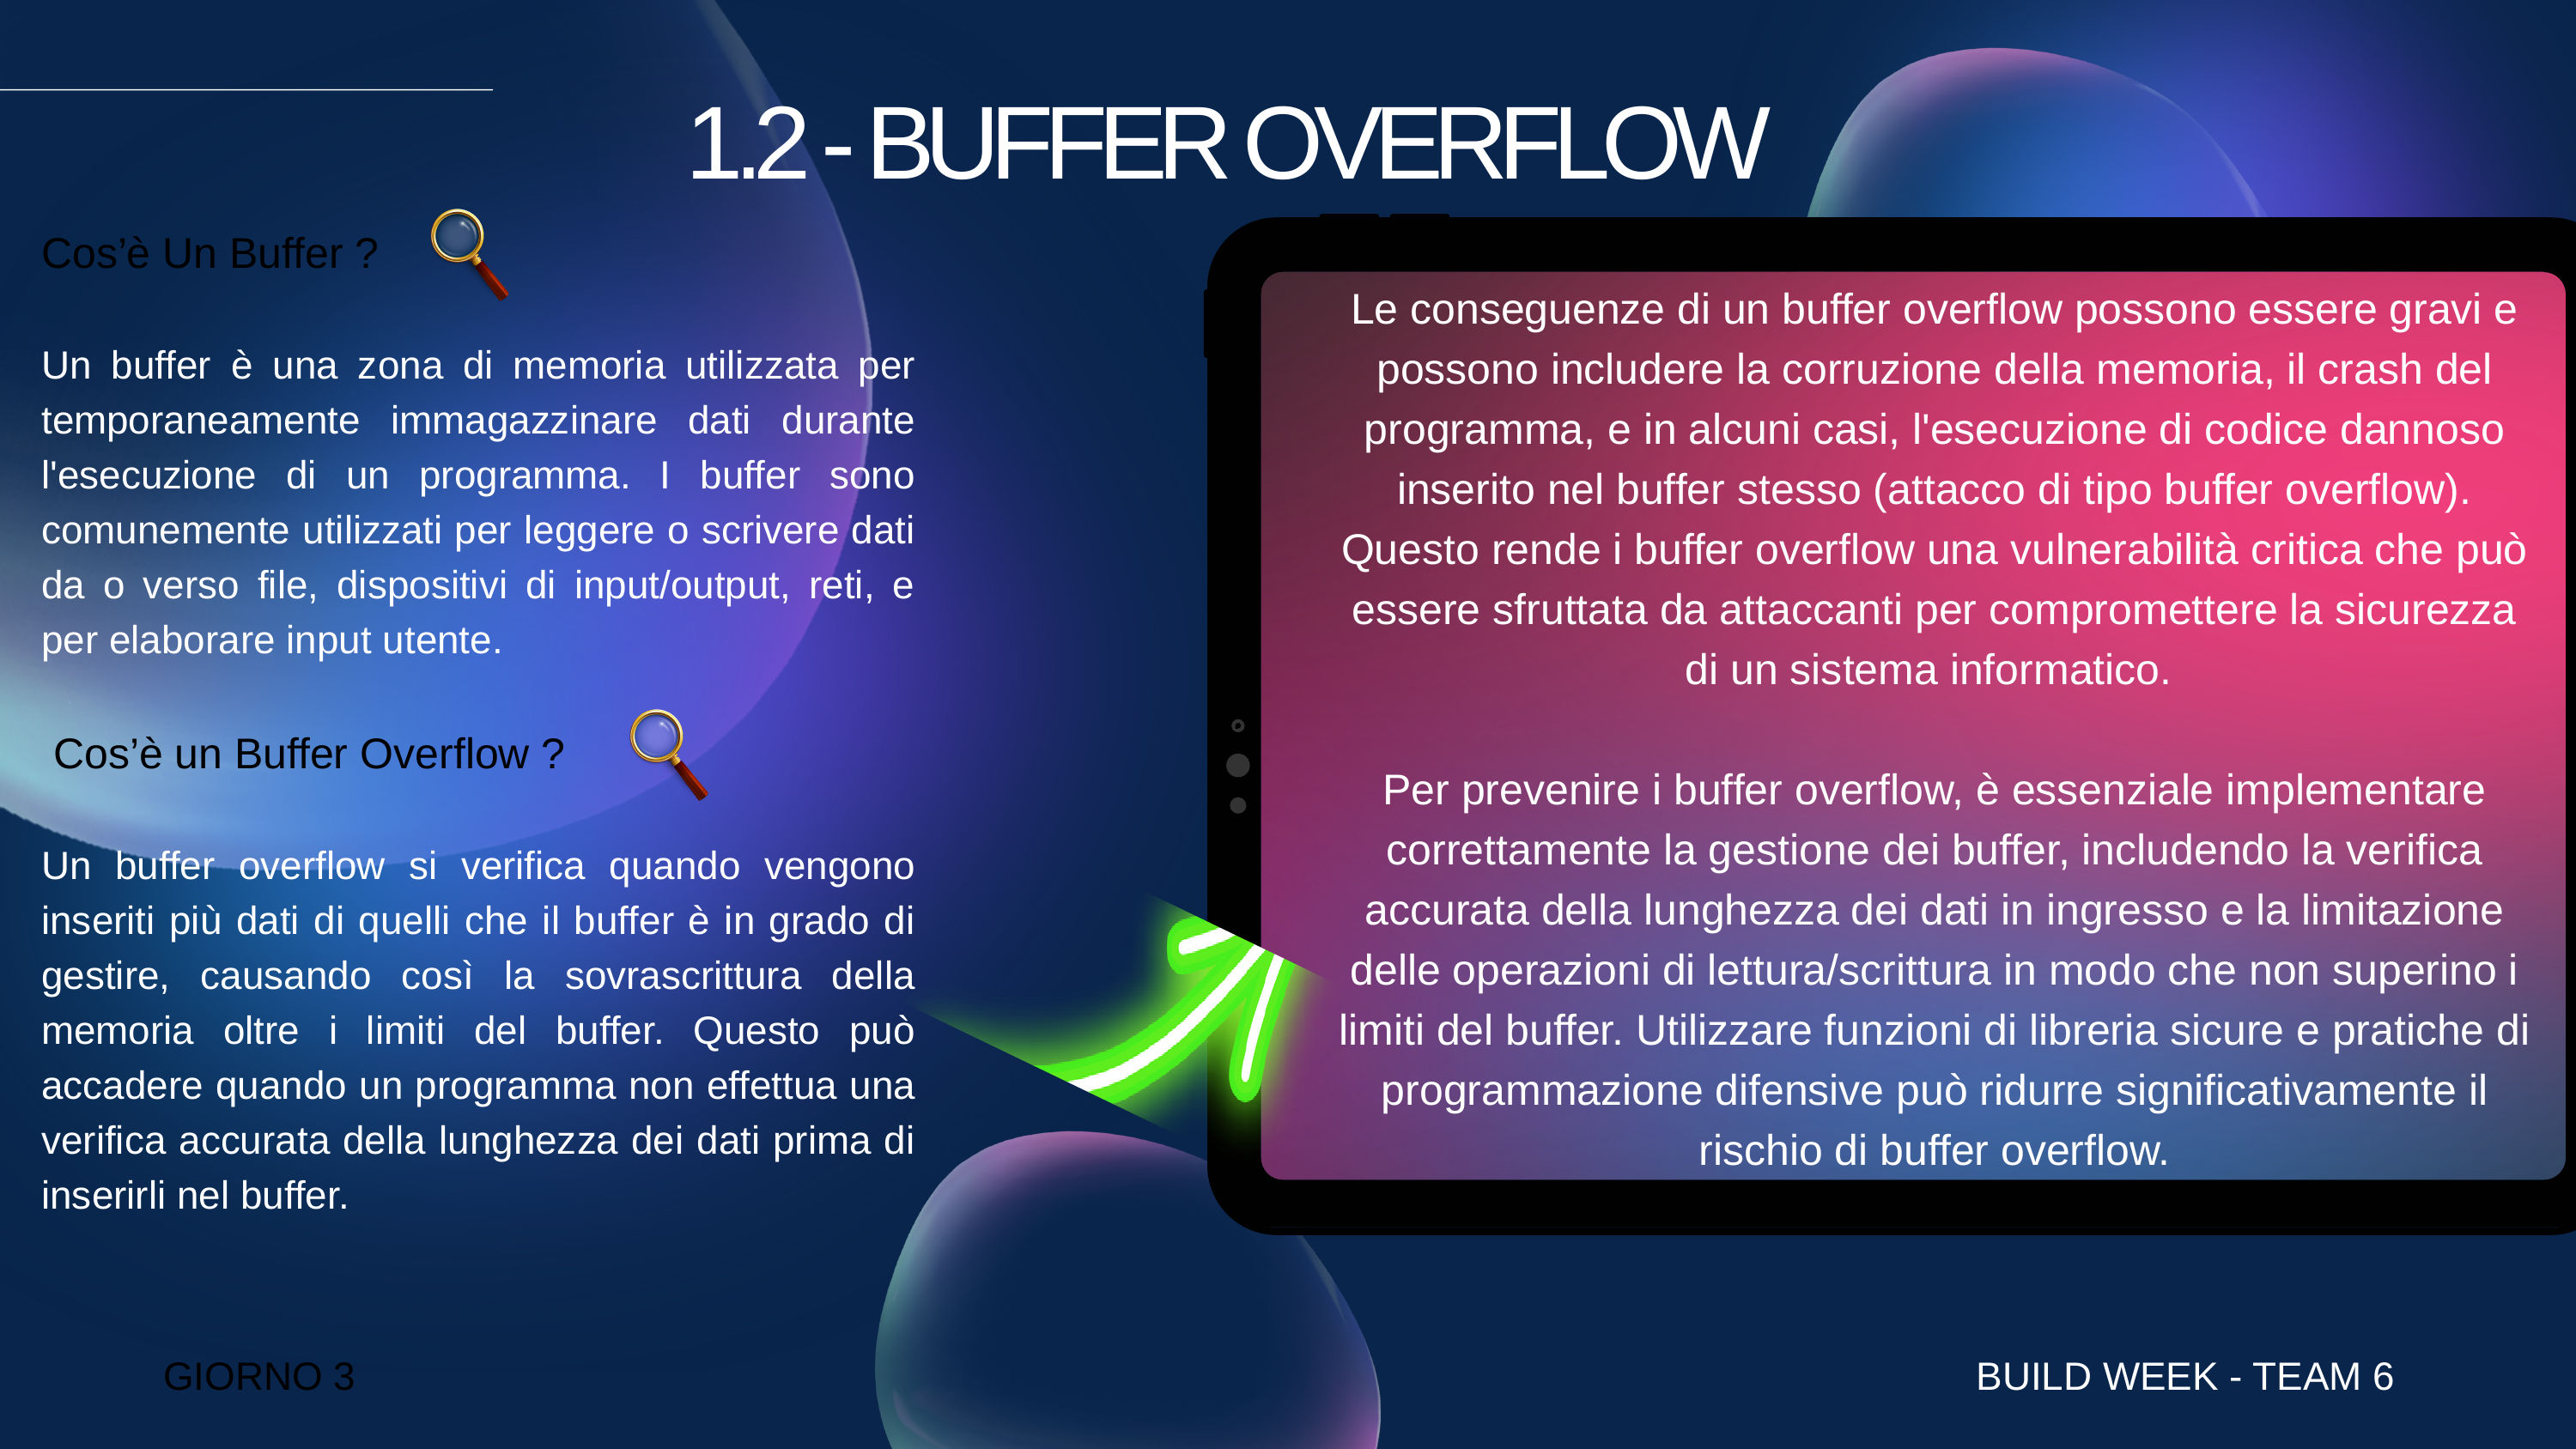

1.2 - BUFFER OVERFLOW

Cos’è Un Buffer ?

Un buffer è una zona di memoria utilizzata per temporaneamente immagazzinare dati durante l'esecuzione di un programma. I buffer sono comunemente utilizzati per leggere o scrivere dati da o verso file, dispositivi di input/output, reti, e per elaborare input utente.

 Cos’è un Buffer Overflow ?

Un buffer overflow si verifica quando vengono inseriti più dati di quelli che il buffer è in grado di gestire, causando così la sovrascrittura della memoria oltre i limiti del buffer. Questo può accadere quando un programma non effettua una verifica accurata della lunghezza dei dati prima di inserirli nel buffer.

Le conseguenze di un buffer overflow possono essere gravi e possono includere la corruzione della memoria, il crash del programma, e in alcuni casi, l'esecuzione di codice dannoso inserito nel buffer stesso (attacco di tipo buffer overflow). Questo rende i buffer overflow una vulnerabilità critica che può essere sfruttata da attaccanti per compromettere la sicurezza di un sistema informatico.

Per prevenire i buffer overflow, è essenziale implementare correttamente la gestione dei buffer, includendo la verifica accurata della lunghezza dei dati in ingresso e la limitazione delle operazioni di lettura/scrittura in modo che non superino i limiti del buffer. Utilizzare funzioni di libreria sicure e pratiche di programmazione difensive può ridurre significativamente il rischio di buffer overflow.

GIORNO 3
BUILD WEEK - TEAM 6